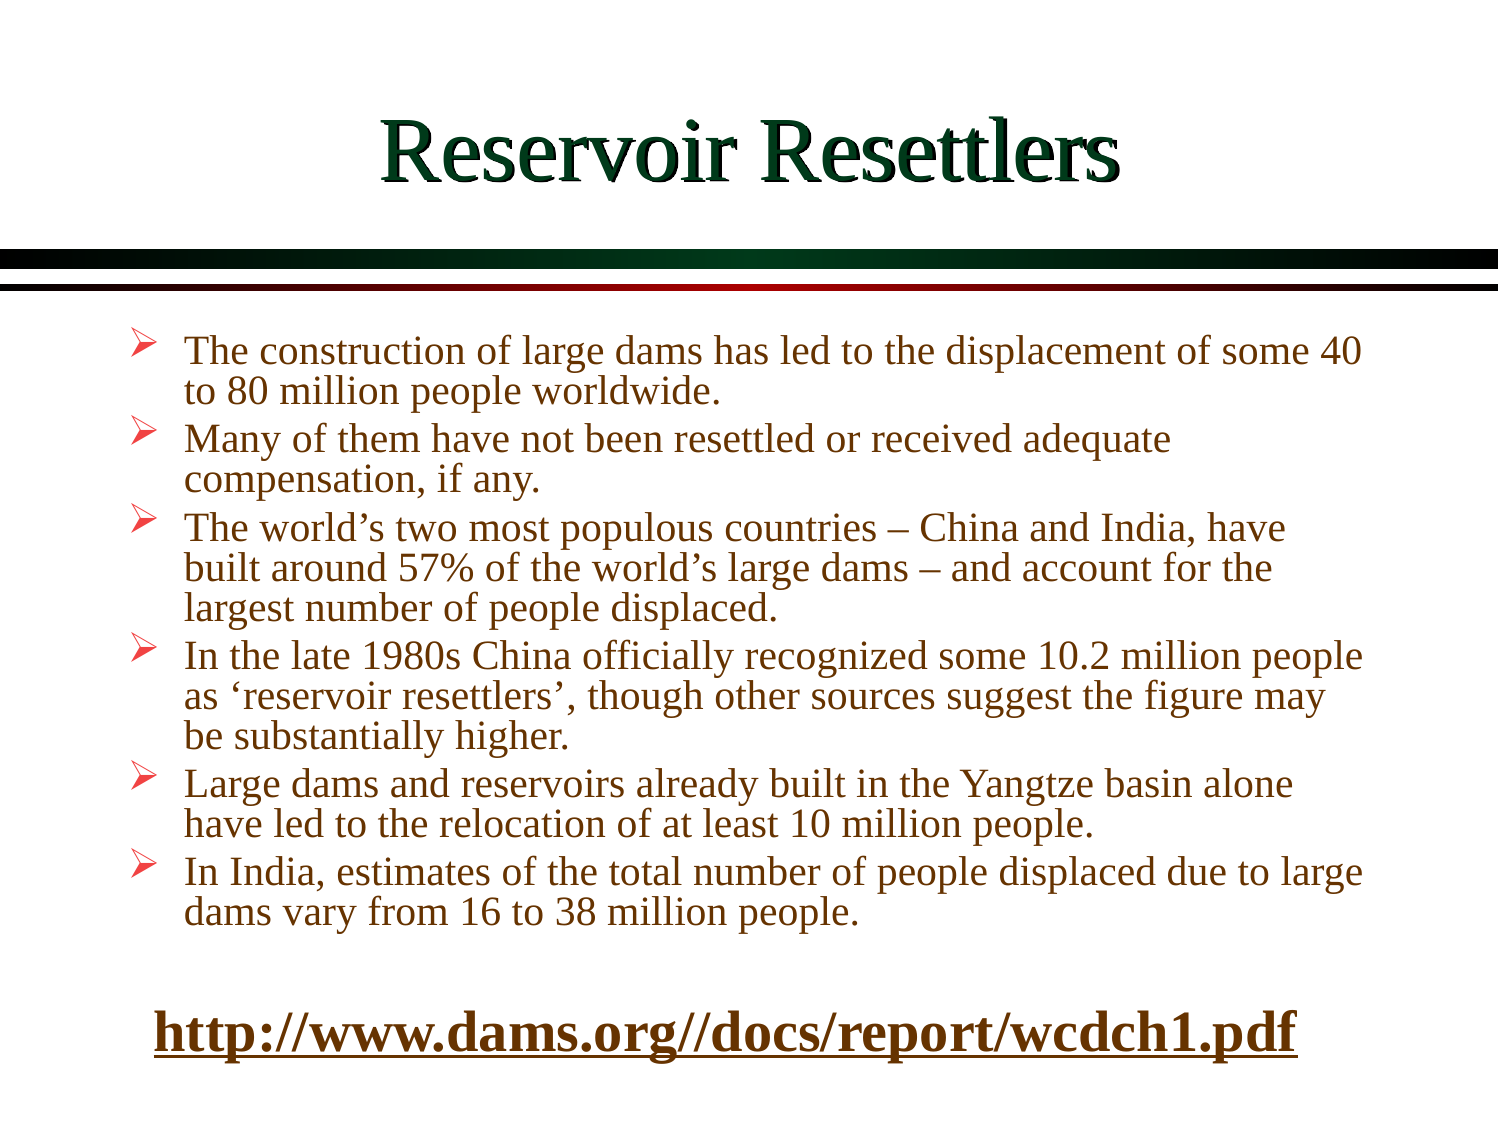

# Reservoir Resettlers
The construction of large dams has led to the displacement of some 40 to 80 million people worldwide.
Many of them have not been resettled or received adequate compensation, if any.
The world’s two most populous countries – China and India, have built around 57% of the world’s large dams – and account for the largest number of people displaced.
In the late 1980s China officially recognized some 10.2 million people as ‘reservoir resettlers’, though other sources suggest the figure may be substantially higher.
Large dams and reservoirs already built in the Yangtze basin alone have led to the relocation of at least 10 million people.
In India, estimates of the total number of people displaced due to large dams vary from 16 to 38 million people.
http://www.dams.org//docs/report/wcdch1.pdf